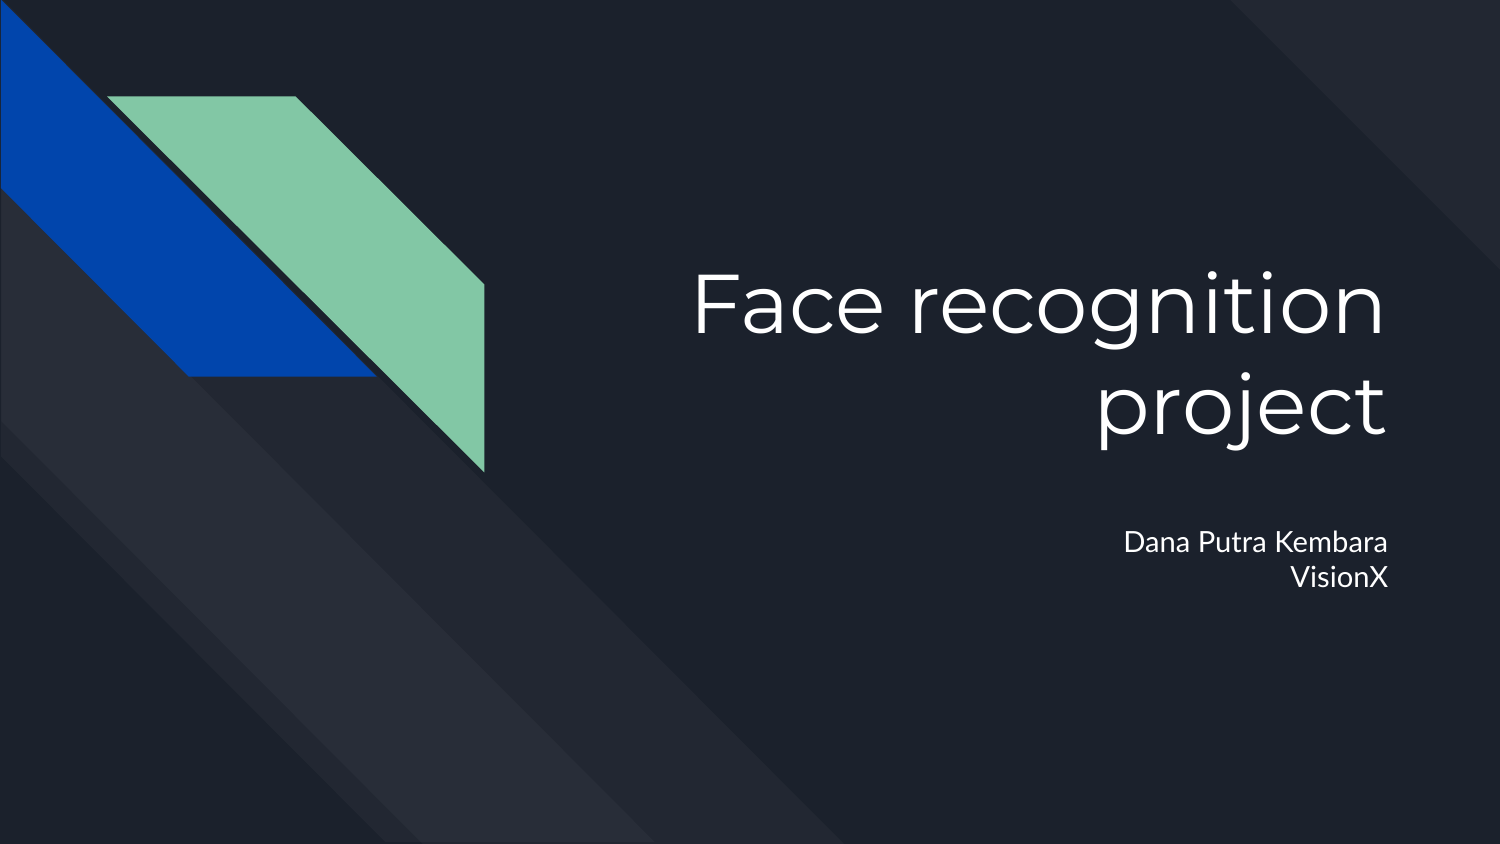

# Face recognition project
Dana Putra Kembara
VisionX